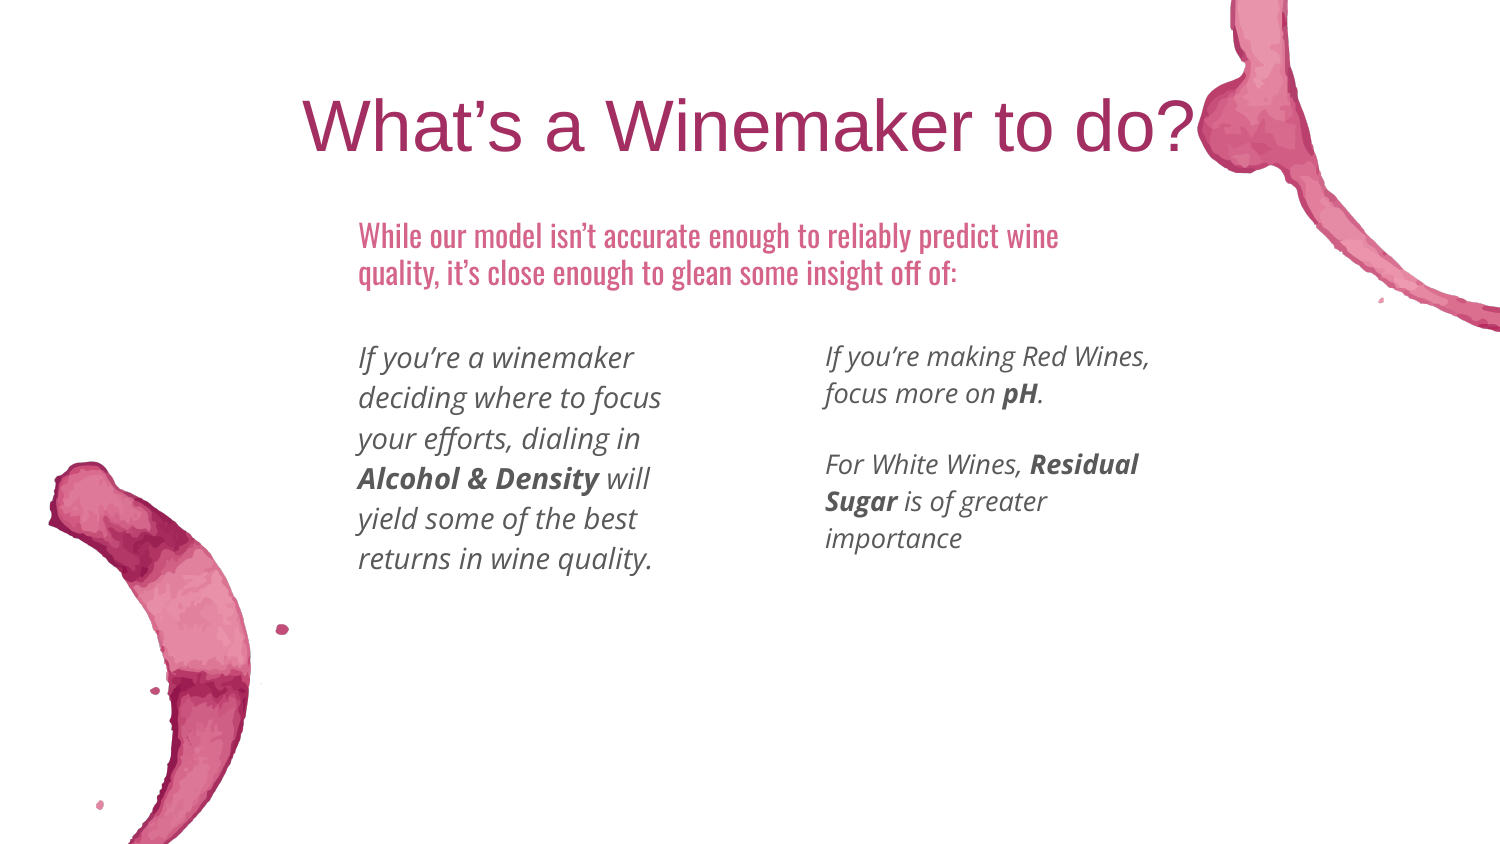

# What’s a Winemaker to do?
While our model isn’t accurate enough to reliably predict wine quality, it’s close enough to glean some insight off of:
If you’re a winemaker deciding where to focus your efforts, dialing in Alcohol & Density will yield some of the best returns in wine quality.
If you’re making Red Wines, focus more on pH.
For White Wines, Residual Sugar is of greater importance